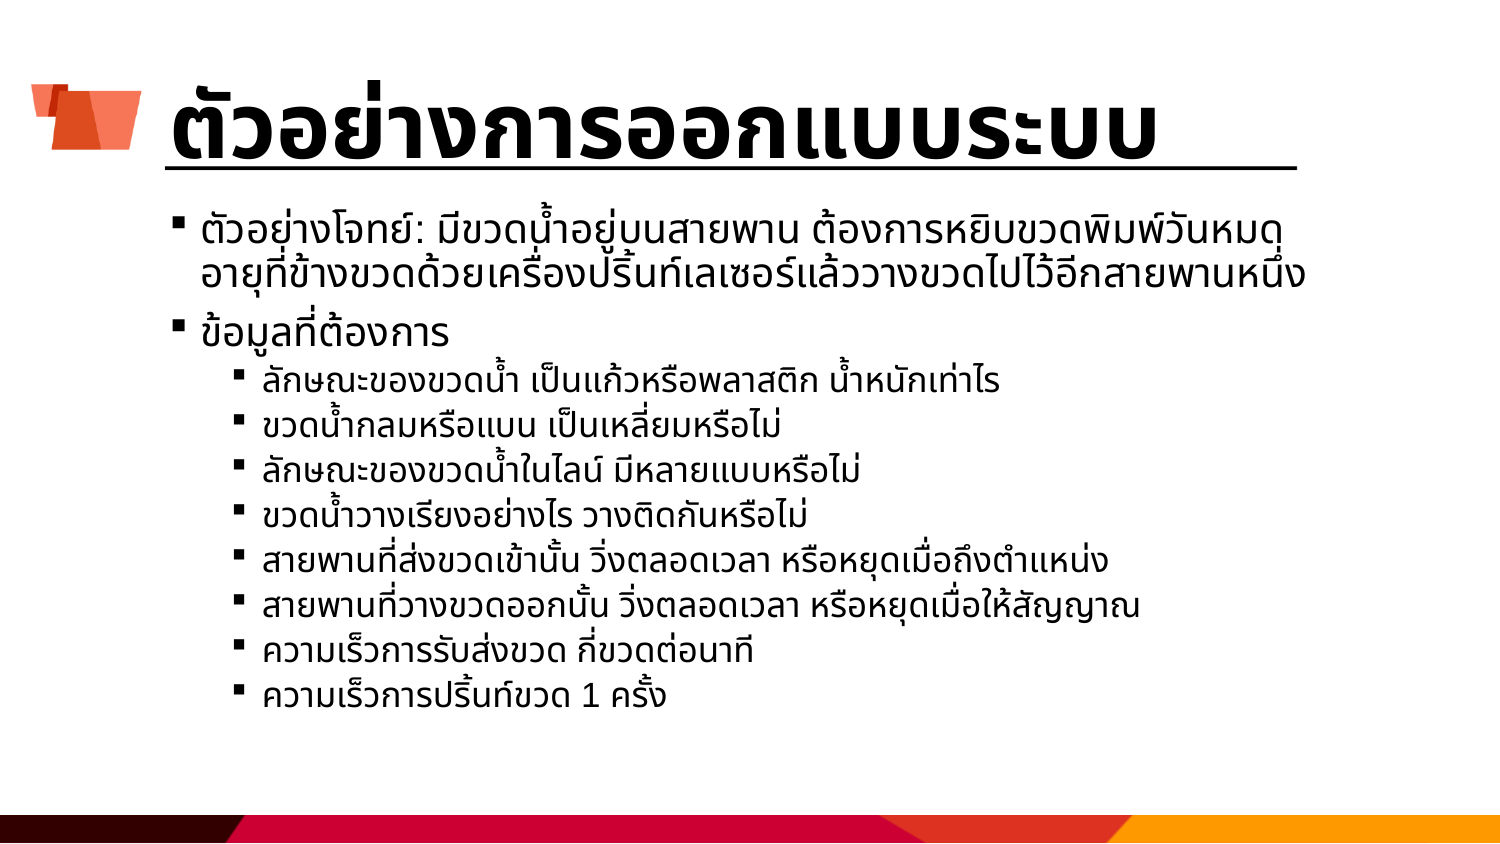

# ตัวอย่างการออกแบบระบบ
ตัวอย่างโจทย์: มีขวดน้ำอยู่บนสายพาน ต้องการหยิบขวดพิมพ์วันหมดอายุที่ข้างขวดด้วยเครื่องปริ้นท์เลเซอร์แล้ววางขวดไปไว้อีกสายพานหนึ่ง
ข้อมูลที่ต้องการ
ลักษณะของขวดน้ำ เป็นแก้วหรือพลาสติก น้ำหนักเท่าไร
ขวดน้ำกลมหรือแบน เป็นเหลี่ยมหรือไม่
ลักษณะของขวดน้ำในไลน์ มีหลายแบบหรือไม่
ขวดน้ำวางเรียงอย่างไร วางติดกันหรือไม่
สายพานที่ส่งขวดเข้านั้น วิ่งตลอดเวลา หรือหยุดเมื่อถึงตำแหน่ง
สายพานที่วางขวดออกนั้น วิ่งตลอดเวลา หรือหยุดเมื่อให้สัญญาณ
ความเร็วการรับส่งขวด กี่ขวดต่อนาที
ความเร็วการปริ้นท์ขวด 1 ครั้ง